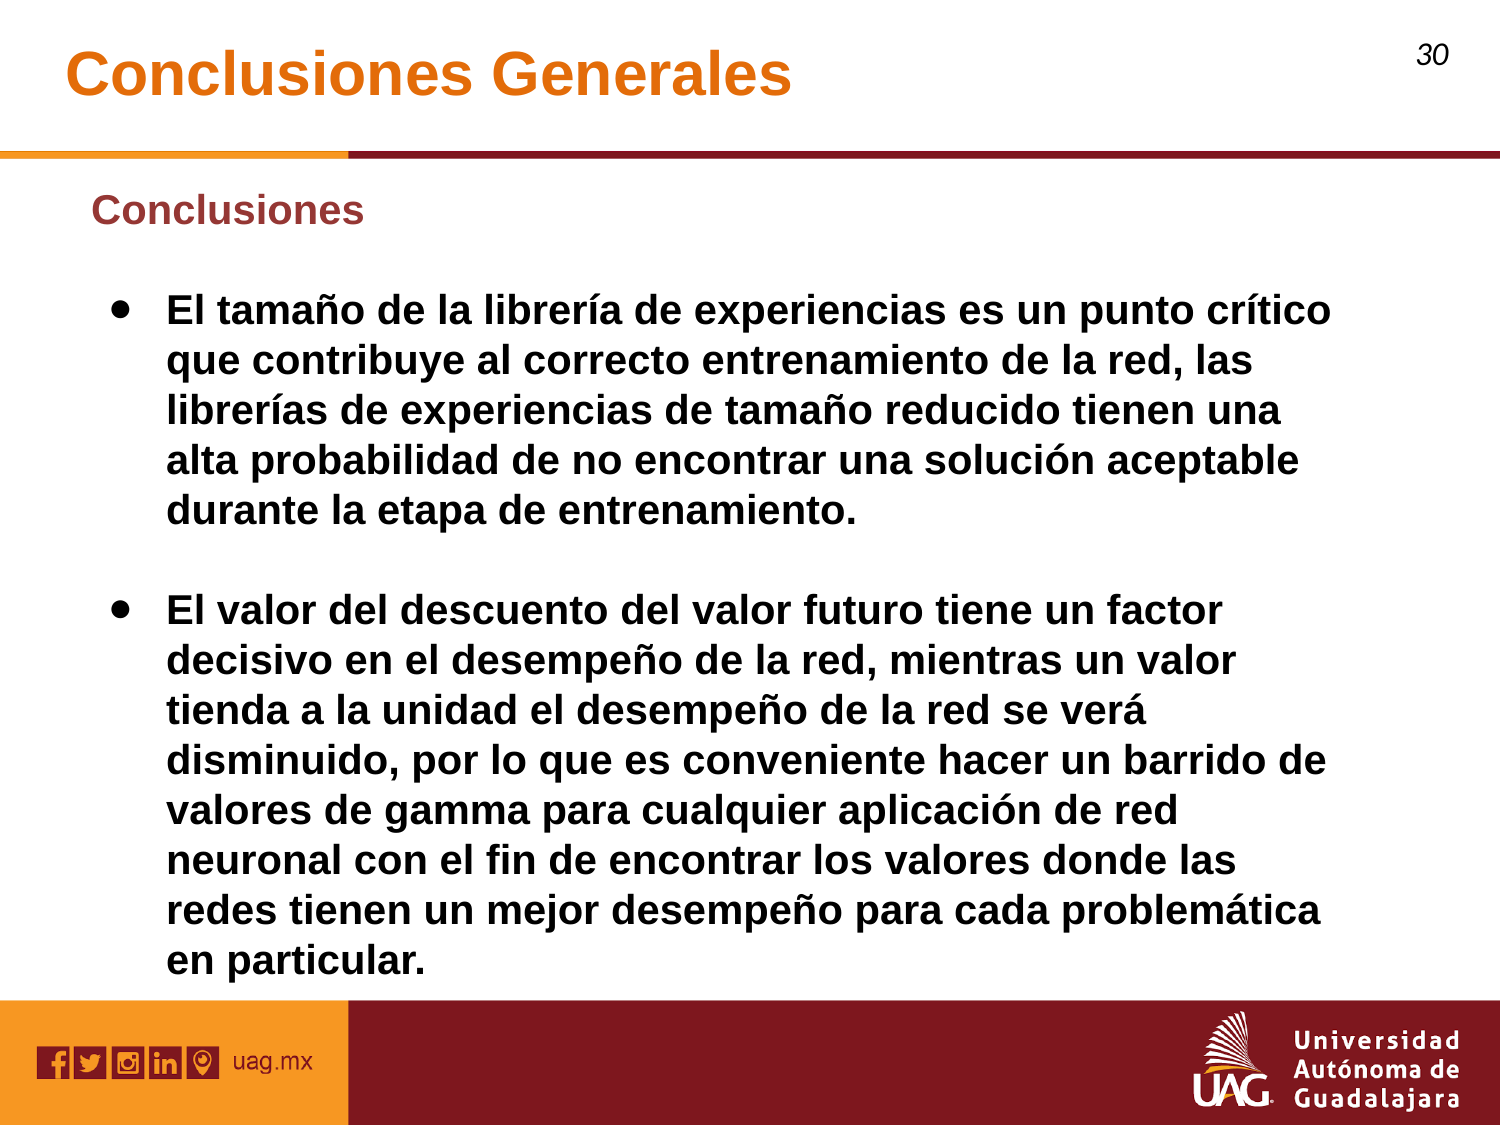

Conclusiones Generales
30
Conclusiones

El tamaño de la librería de experiencias es un punto crítico que contribuye al correcto entrenamiento de la red, las librerías de experiencias de tamaño reducido tienen una alta probabilidad de no encontrar una solución aceptable durante la etapa de entrenamiento.

El valor del descuento del valor futuro tiene un factor decisivo en el desempeño de la red, mientras un valor tienda a la unidad el desempeño de la red se verá disminuido, por lo que es conveniente hacer un barrido de valores de gamma para cualquier aplicación de red neuronal con el fin de encontrar los valores donde las redes tienen un mejor desempeño para cada problemática en particular.